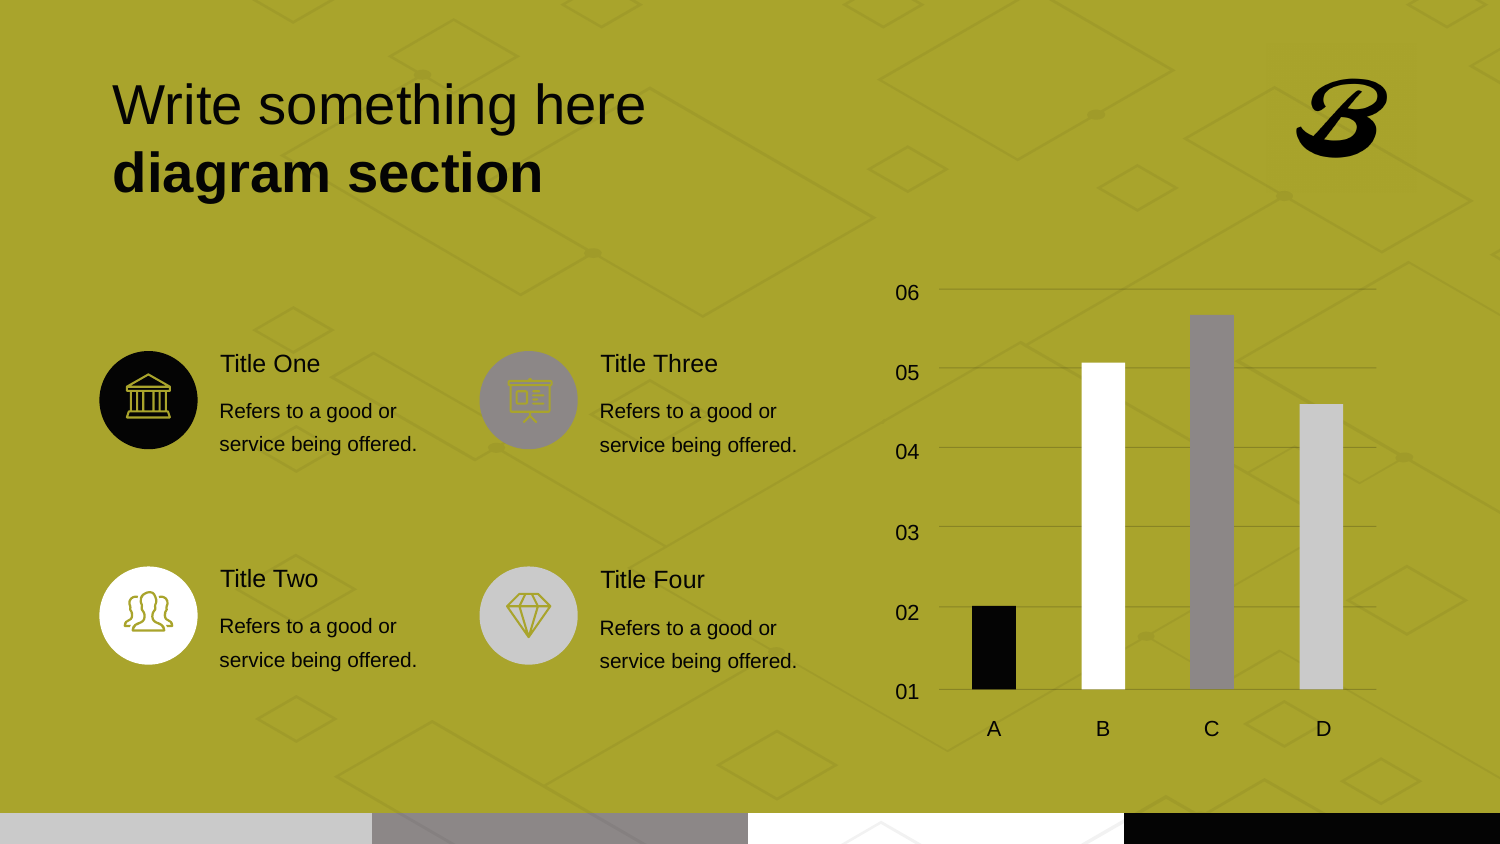

Write something here diagram section
06

Title One
Title Three
05

Refers to a good or service being offered.
Refers to a good or service being offered.

04
03
Title Two
Title Four

02

Refers to a good or service being offered.
Refers to a good or service being offered.

01
A
B
C
D